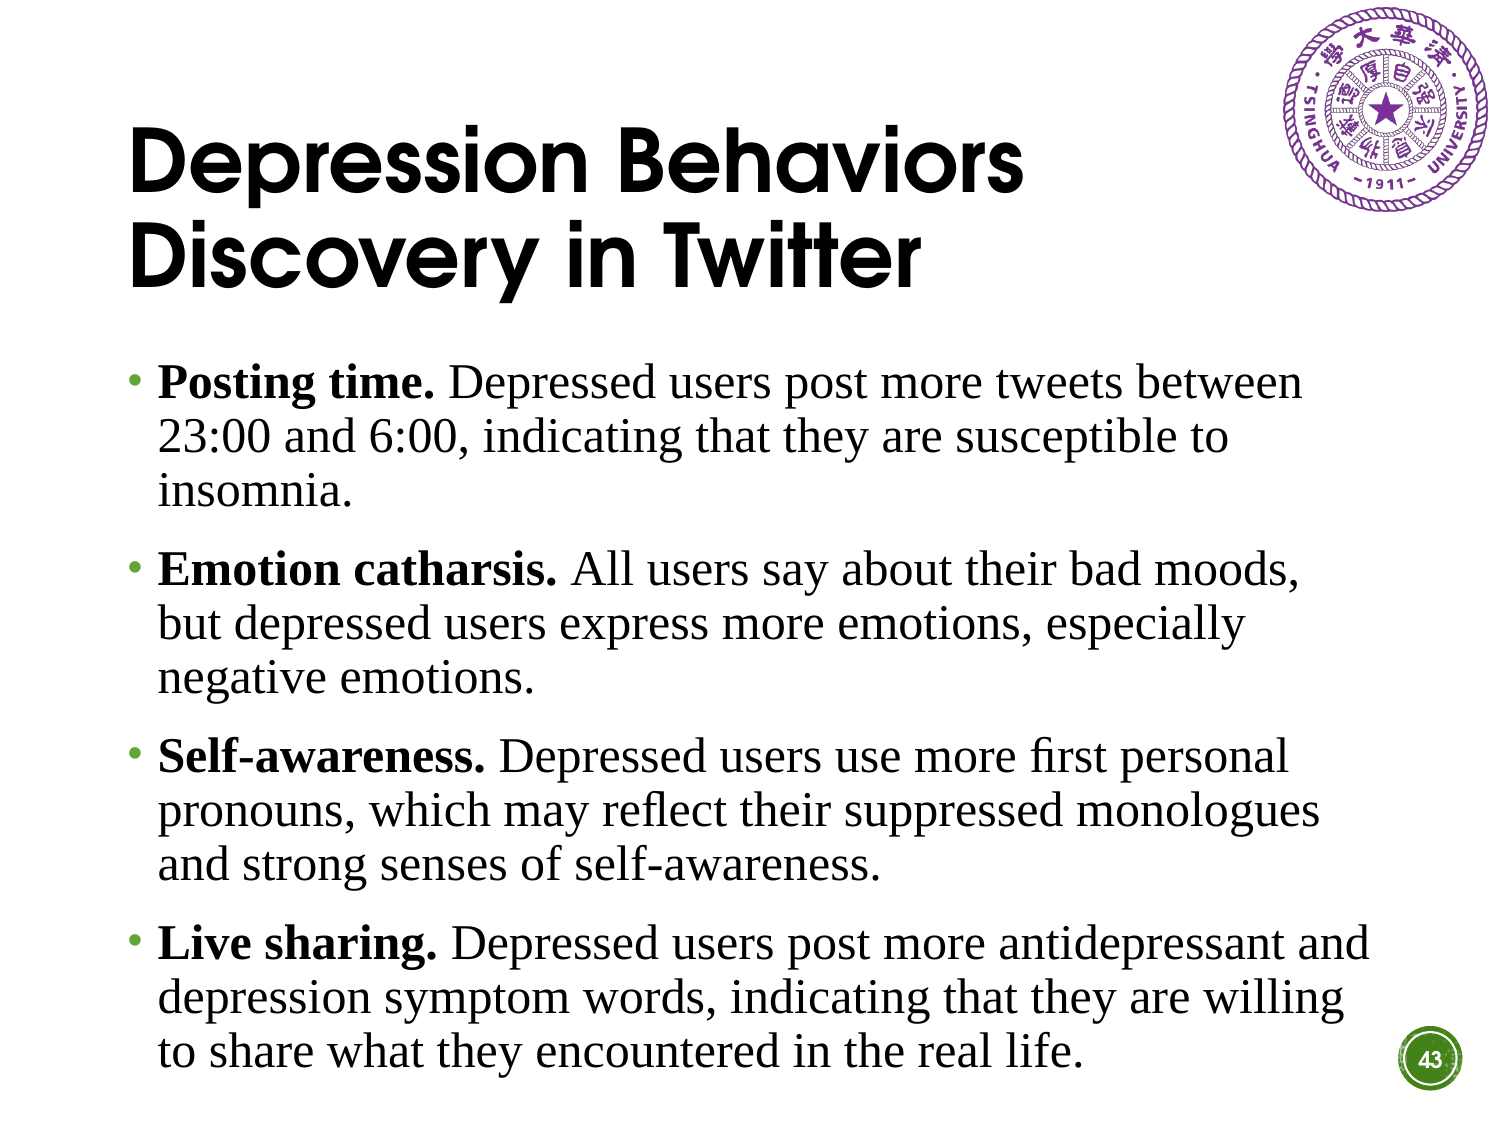

# Depression Behaviors Discovery in Twitter
Posting time. Depressed users post more tweets between 23:00 and 6:00, indicating that they are susceptible to insomnia.
Emotion catharsis. All users say about their bad moods, but depressed users express more emotions, especially negative emotions.
Self-awareness. Depressed users use more ﬁrst personal pronouns, which may reﬂect their suppressed monologues and strong senses of self-awareness.
Live sharing. Depressed users post more antidepressant and depression symptom words, indicating that they are willing to share what they encountered in the real life.
43